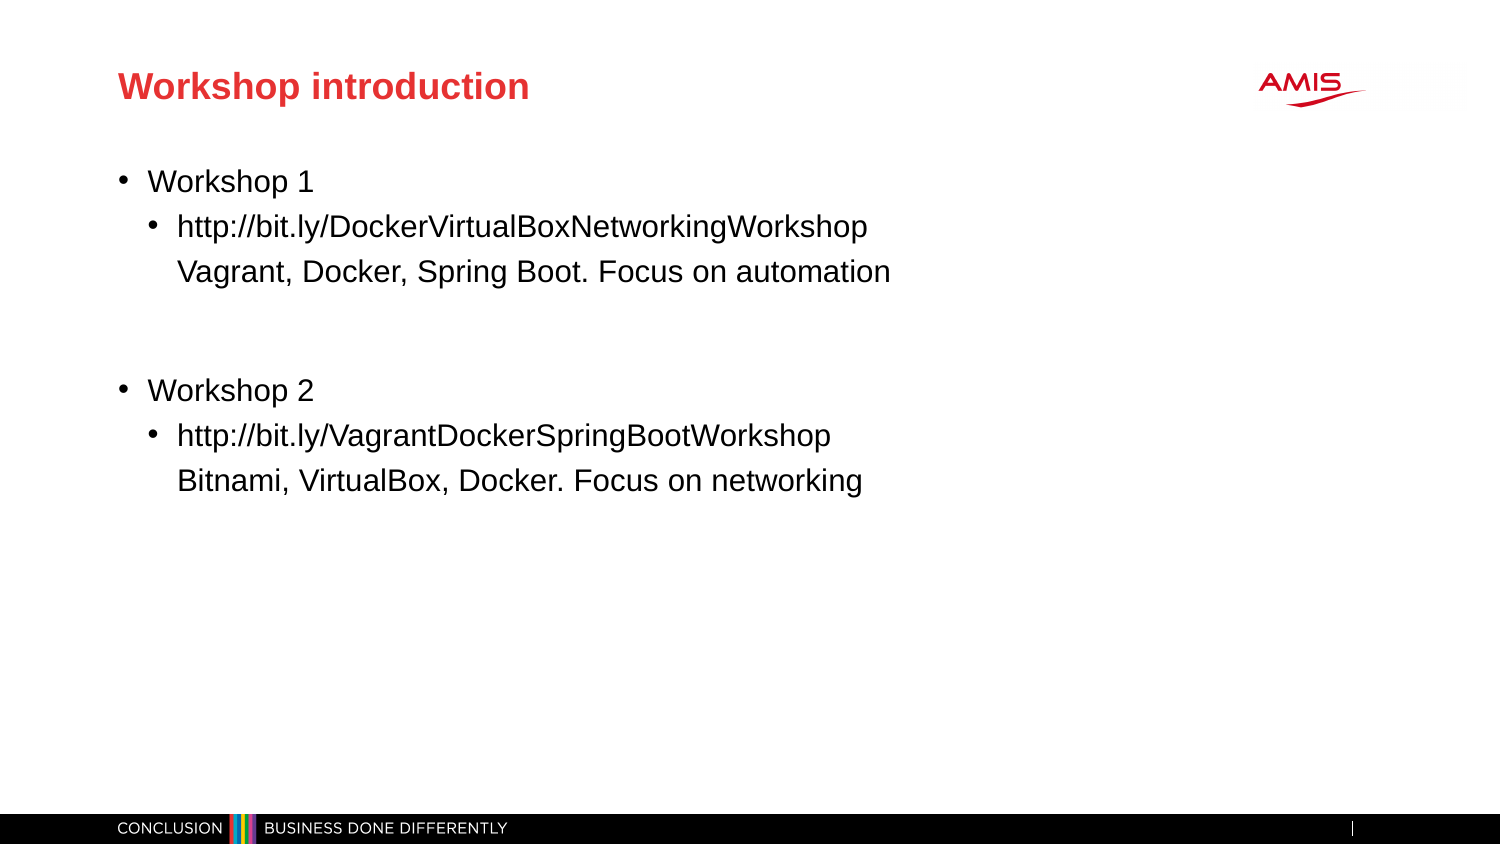

# Workshop introduction
Workshop 1
http://bit.ly/DockerVirtualBoxNetworkingWorkshop
Vagrant, Docker, Spring Boot. Focus on automation

Workshop 2
http://bit.ly/VagrantDockerSpringBootWorkshop
Bitnami, VirtualBox, Docker. Focus on networking

20